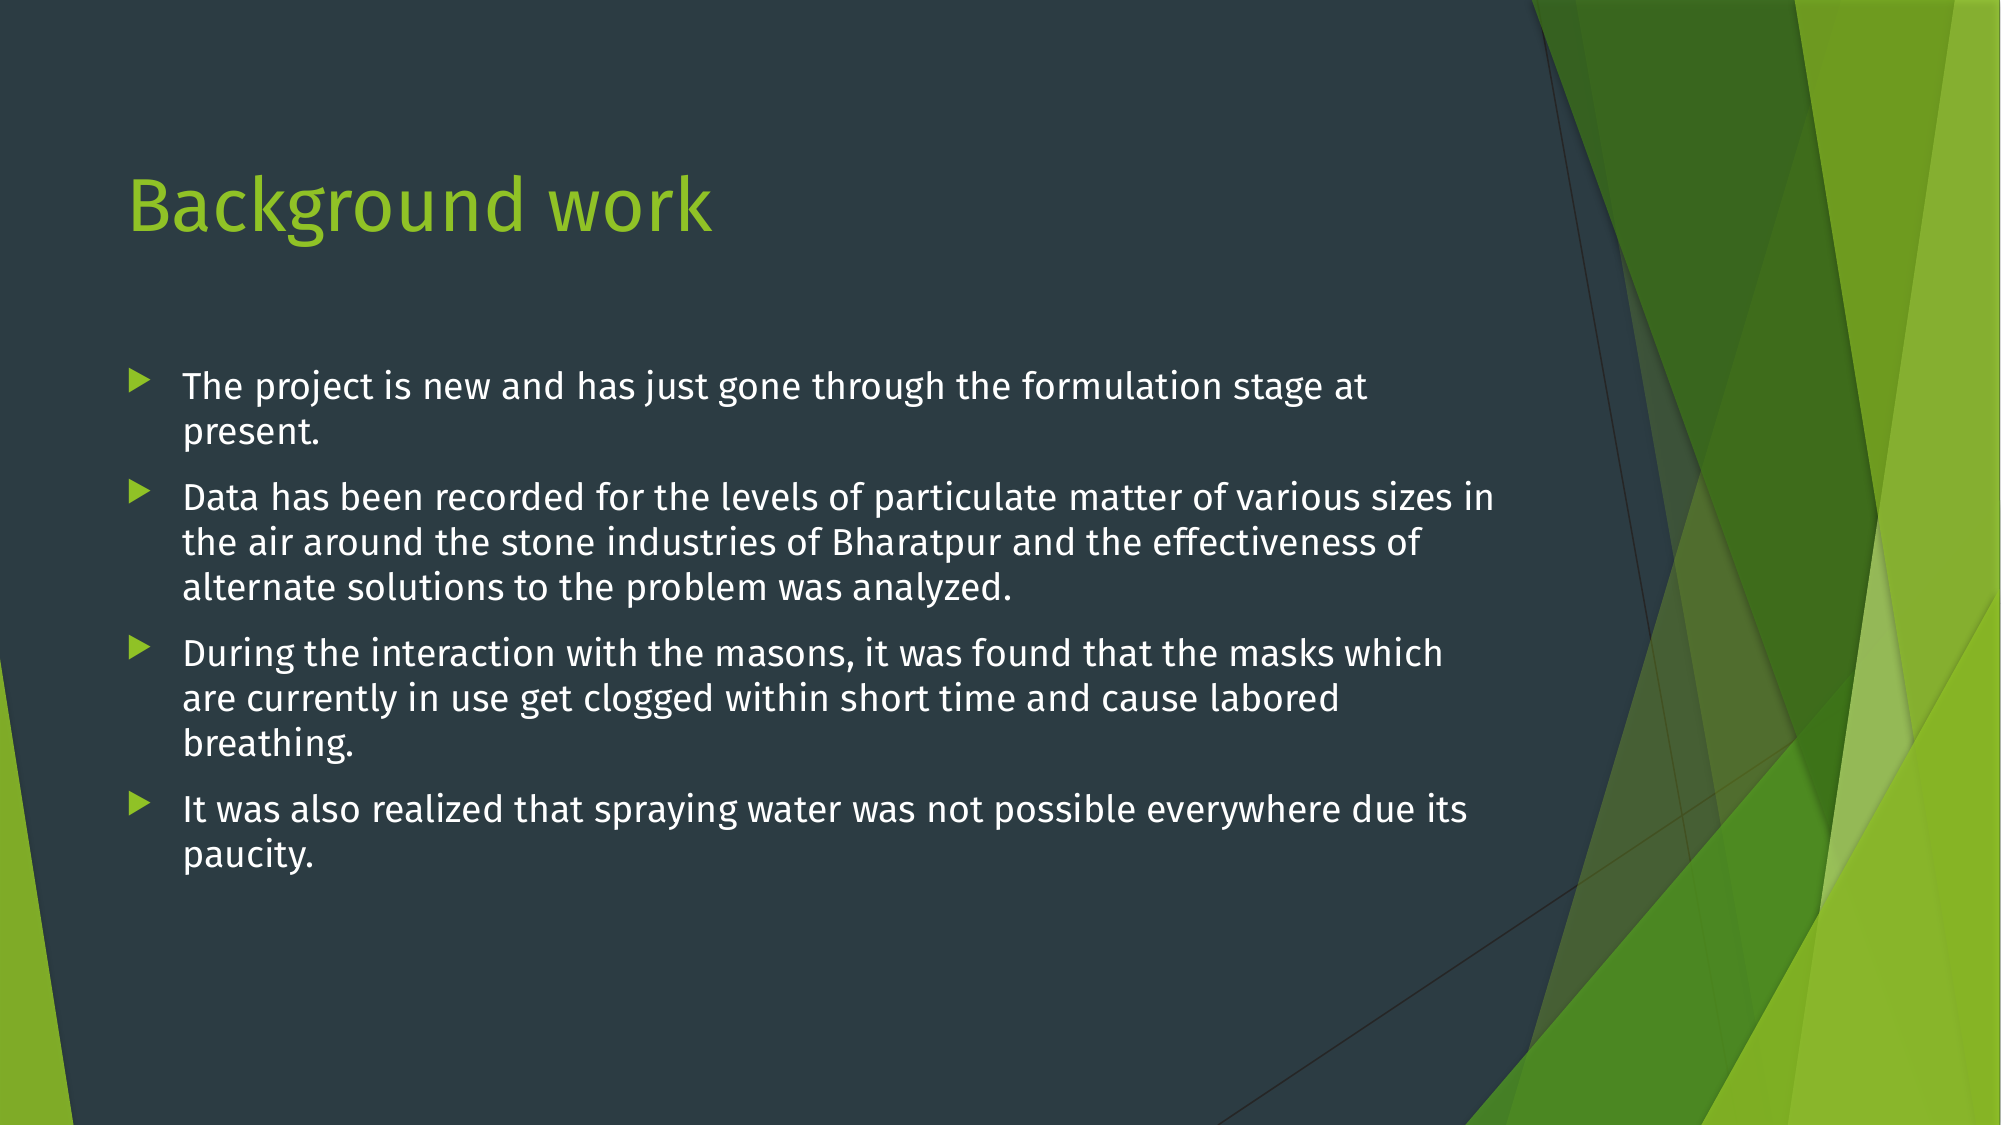

# Background work
The project is new and has just gone through the formulation stage at present.
Data has been recorded for the levels of particulate matter of various sizes in the air around the stone industries of Bharatpur and the effectiveness of alternate solutions to the problem was analyzed.
During the interaction with the masons, it was found that the masks which are currently in use get clogged within short time and cause labored breathing.
It was also realized that spraying water was not possible everywhere due its paucity.